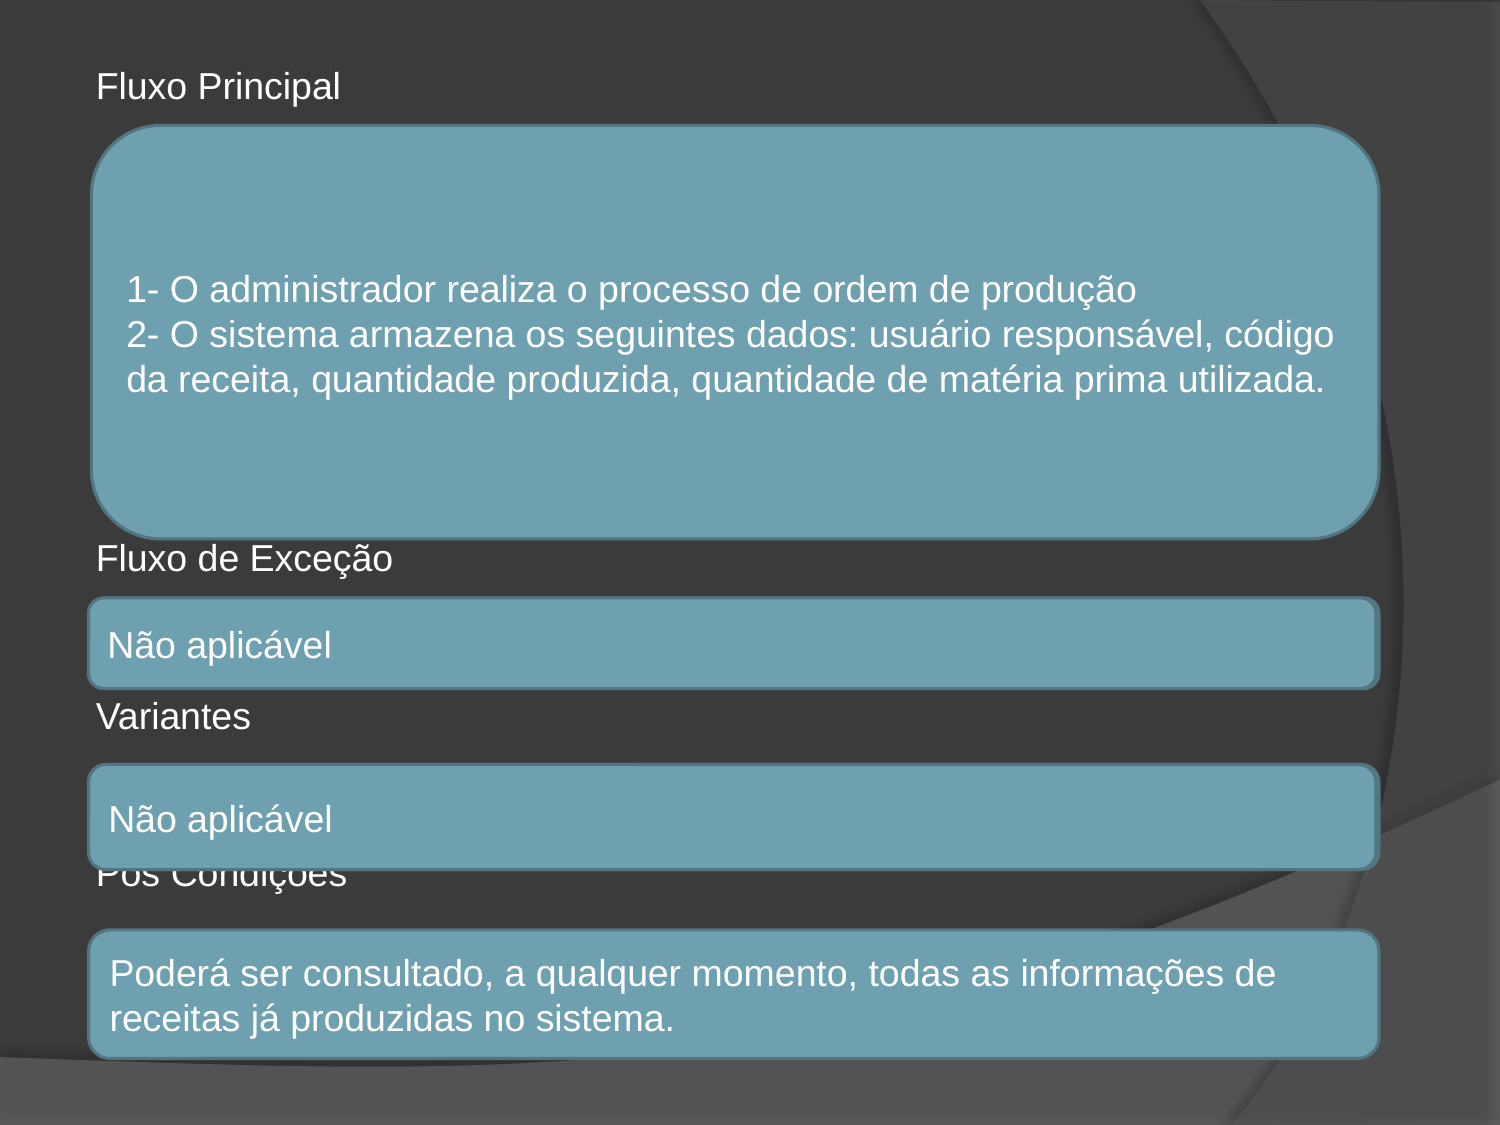

Fluxo Principal

Fluxo de Exceção

Variantes

Pós Condições

1- O administrador realiza o processo de ordem de produção
2- O sistema armazena os seguintes dados: usuário responsável, código da receita, quantidade produzida, quantidade de matéria prima utilizada.
Não aplicável
Não aplicável
Não aplicável
Não aplicável
Poderá ser consultado, a qualquer momento, todas as informações de receitas já produzidas no sistema.